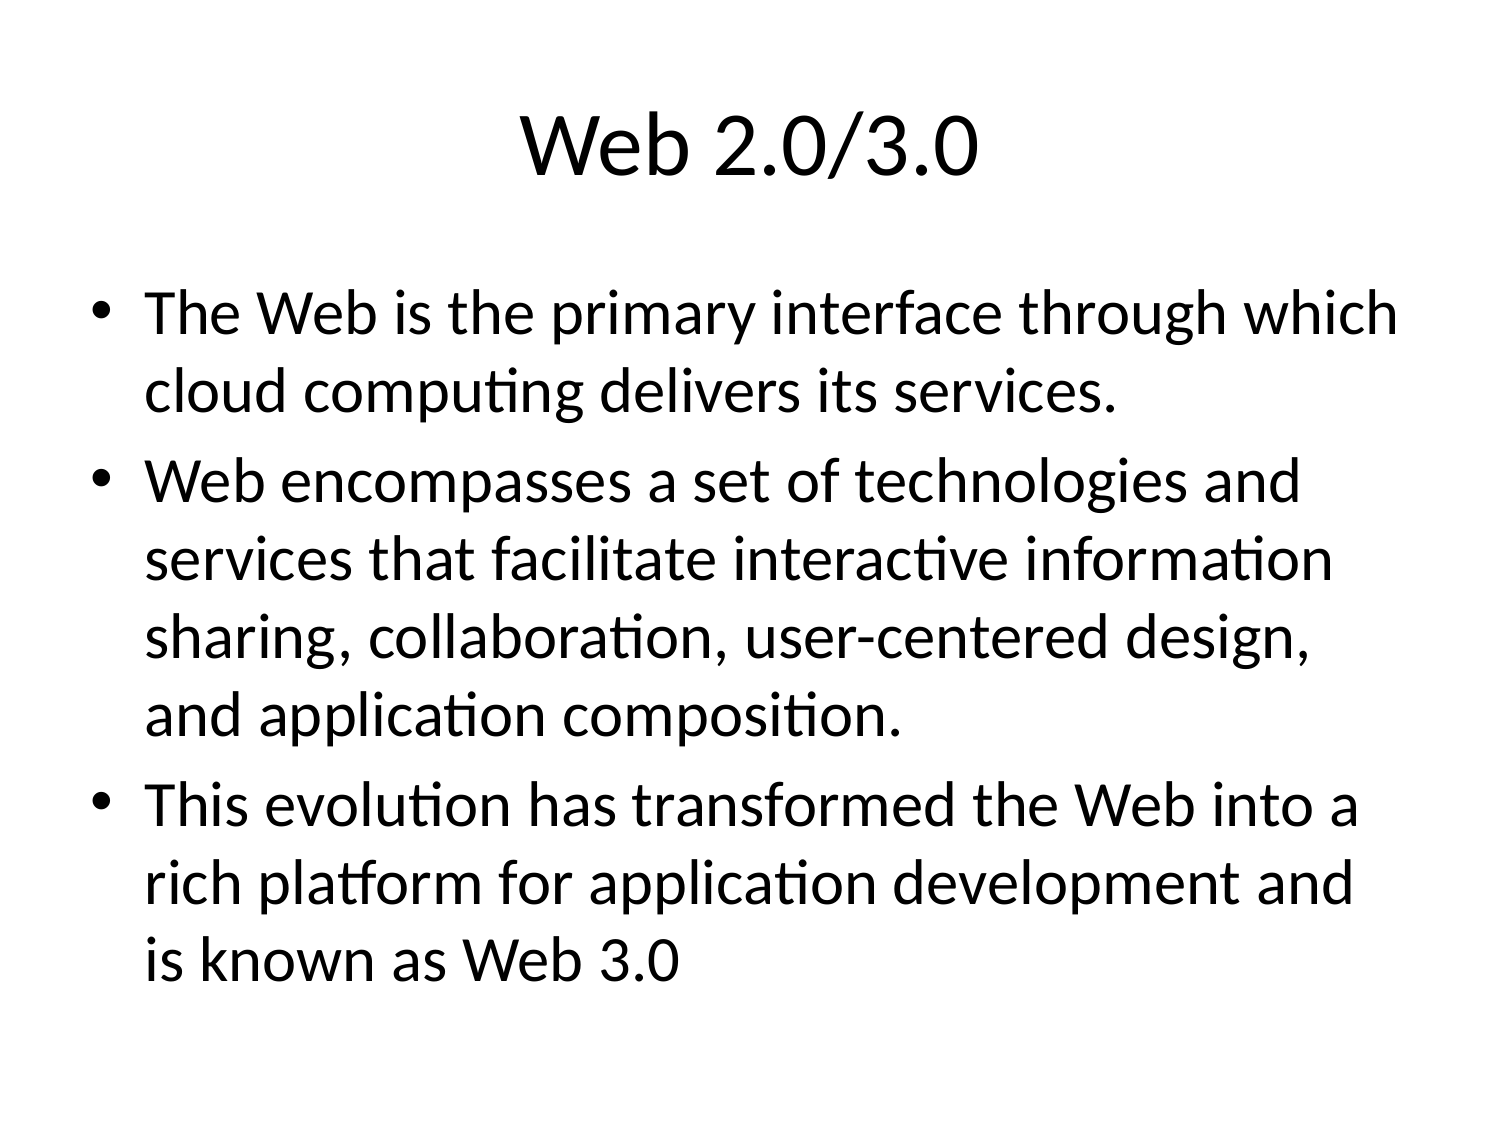

# Web 2.0/3.0
The Web is the primary interface through which cloud computing delivers its services.
Web encompasses a set of technologies and services that facilitate interactive information sharing, collaboration, user-centered design, and application composition.
This evolution has transformed the Web into a rich platform for application development and is known as Web 3.0